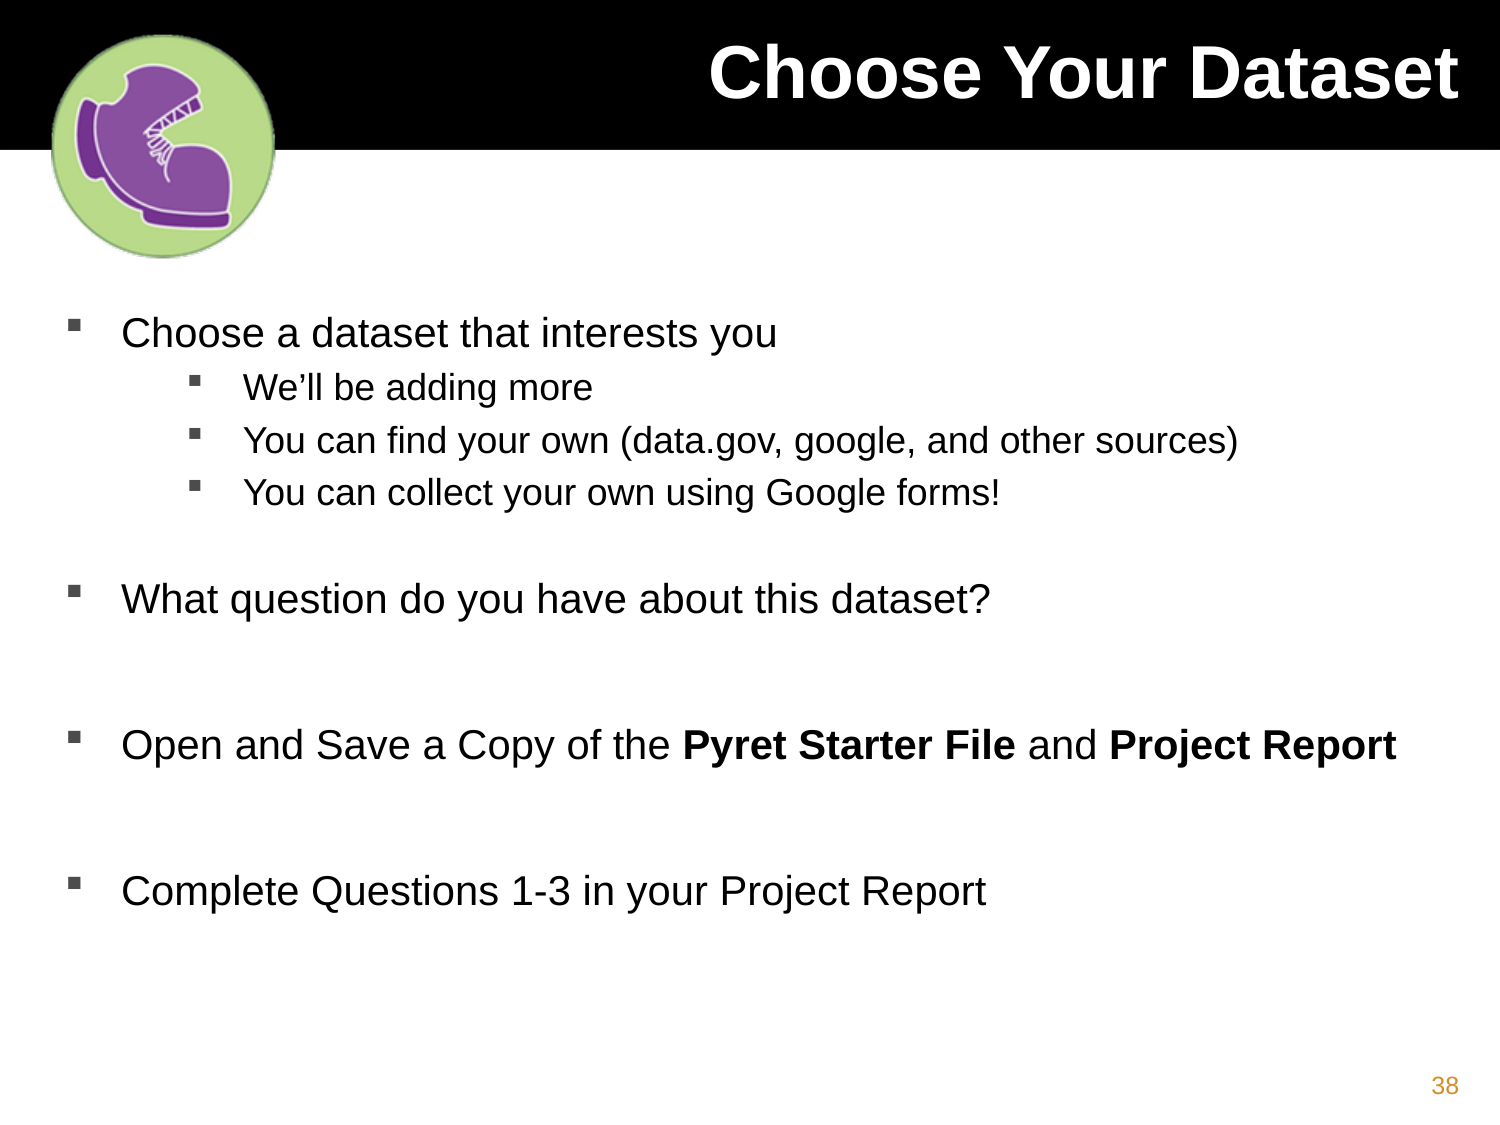

# Choose Your Dataset
Choose a dataset that interests you
We’ll be adding more
You can find your own (data.gov, google, and other sources)
You can collect your own using Google forms!
What question do you have about this dataset?
Open and Save a Copy of the Pyret Starter File and Project Report
Complete Questions 1-3 in your Project Report
38